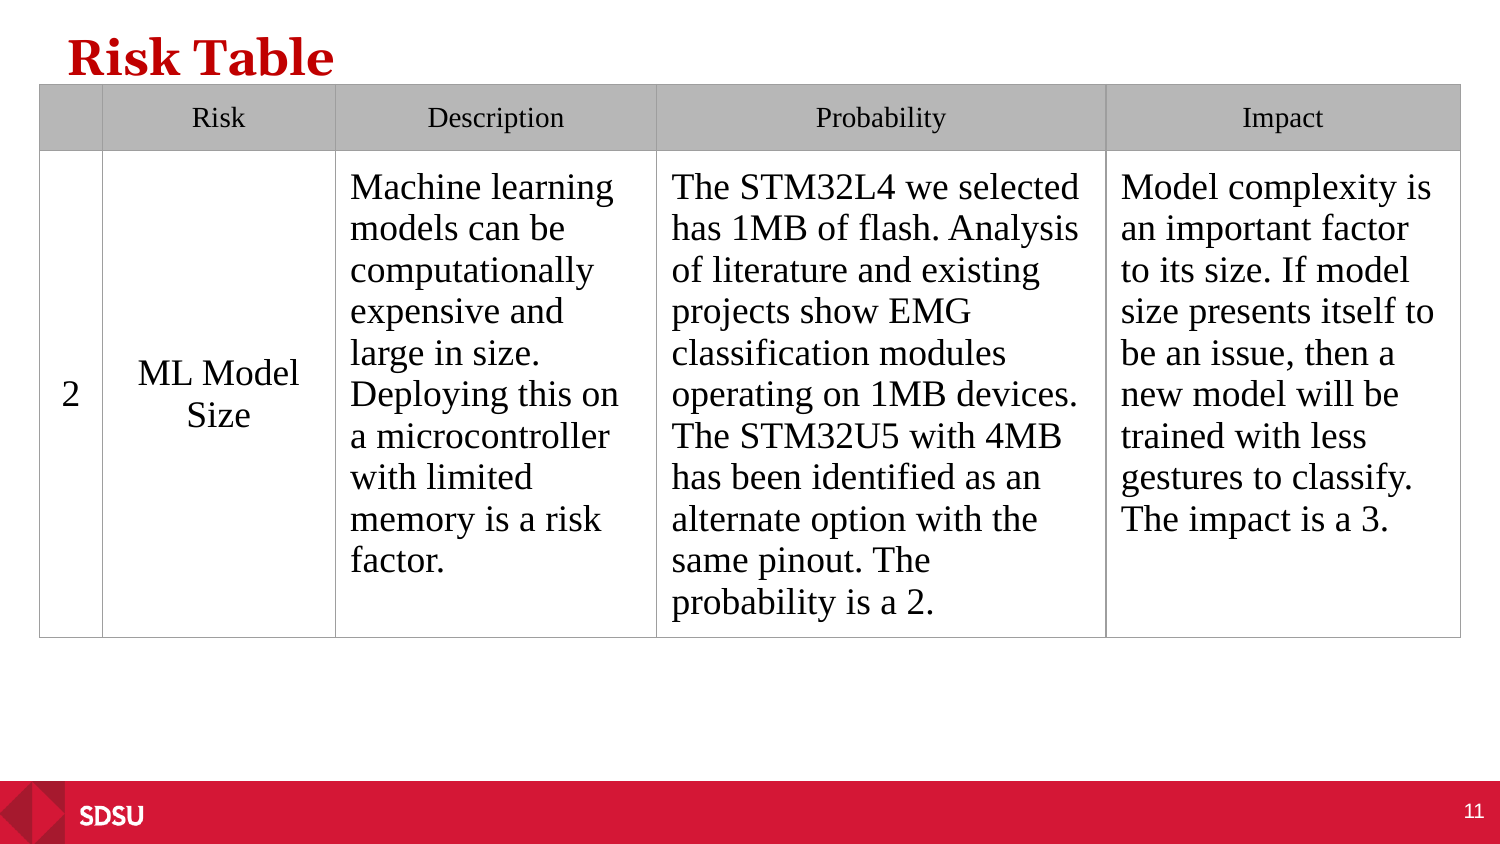

# Risk Table
|  | Risk | Description | Probability | Impact |
| --- | --- | --- | --- | --- |
| 2 | ML Model Size | Machine learning models can be computationally expensive and large in size. Deploying this on a microcontroller with limited memory is a risk factor. | The STM32L4 we selected has 1MB of flash. Analysis of literature and existing projects show EMG classification modules operating on 1MB devices. The STM32U5 with 4MB has been identified as an alternate option with the same pinout. The probability is a 2. | Model complexity is an important factor to its size. If model size presents itself to be an issue, then a new model will be trained with less gestures to classify. The impact is a 3. |
11